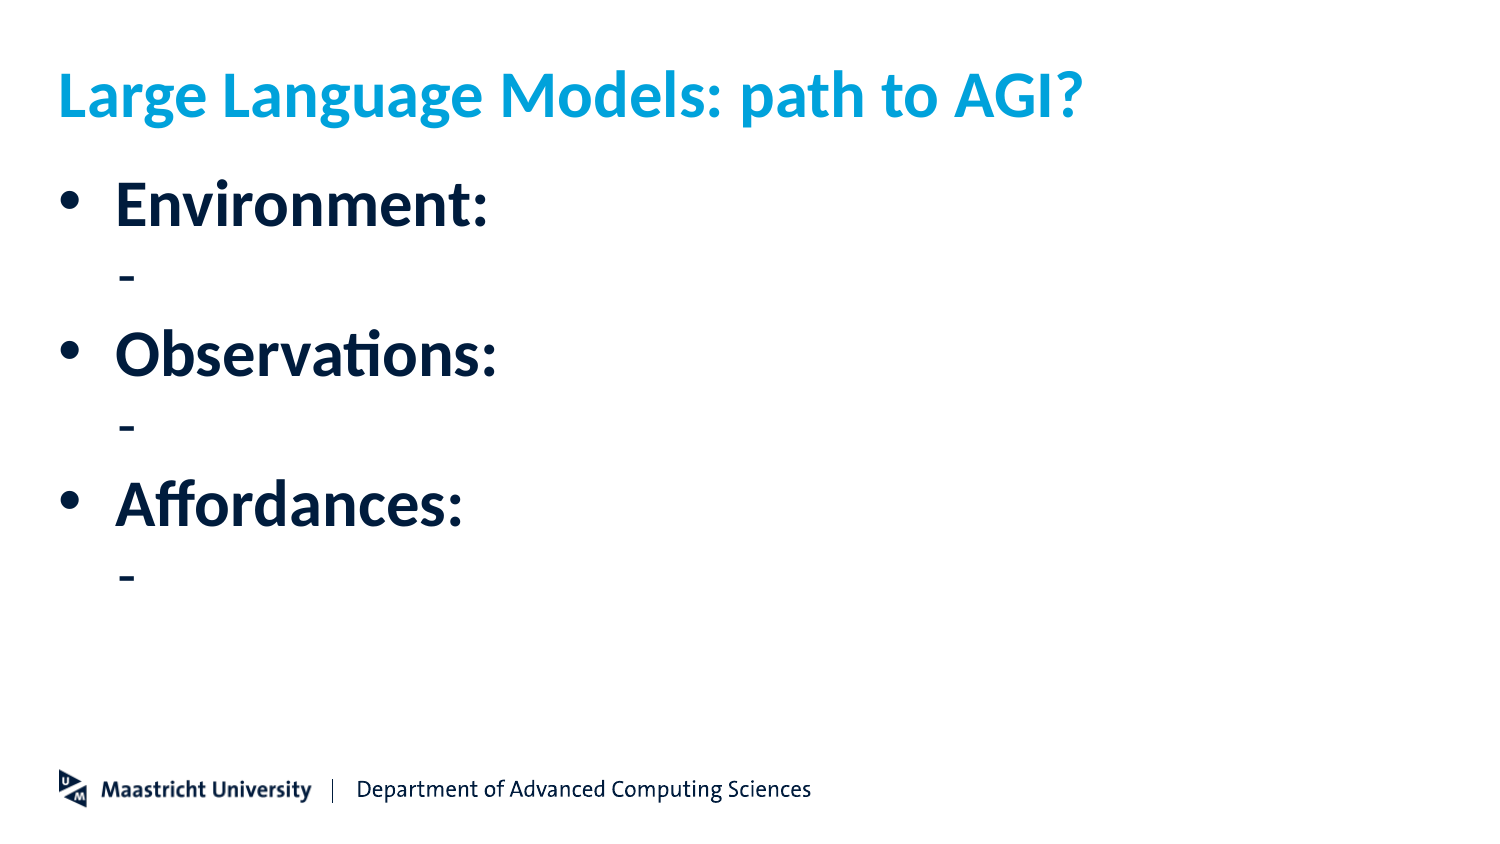

# Large Language Models: path to AGI?
Environment:

Observations:

Affordances: